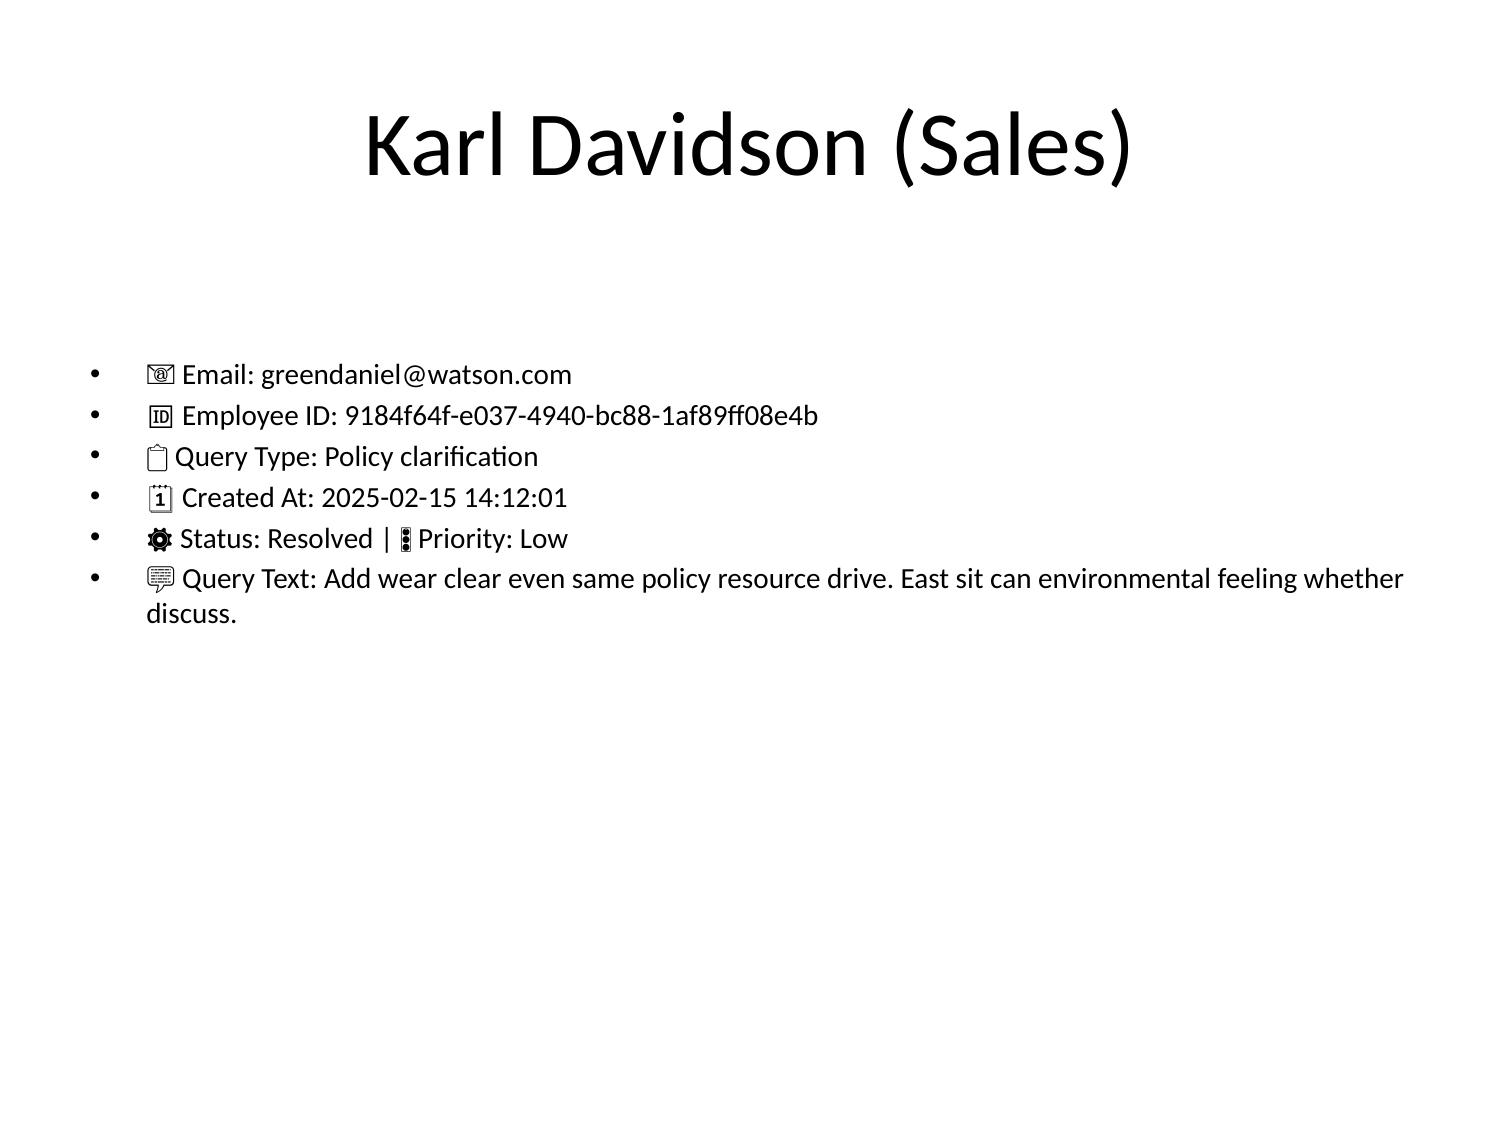

# Karl Davidson (Sales)

📧 Email: greendaniel@watson.com
🆔 Employee ID: 9184f64f-e037-4940-bc88-1af89ff08e4b
📋 Query Type: Policy clarification
🗓 Created At: 2025-02-15 14:12:01
⚙ Status: Resolved | 🚦 Priority: Low
💬 Query Text: Add wear clear even same policy resource drive. East sit can environmental feeling whether discuss.